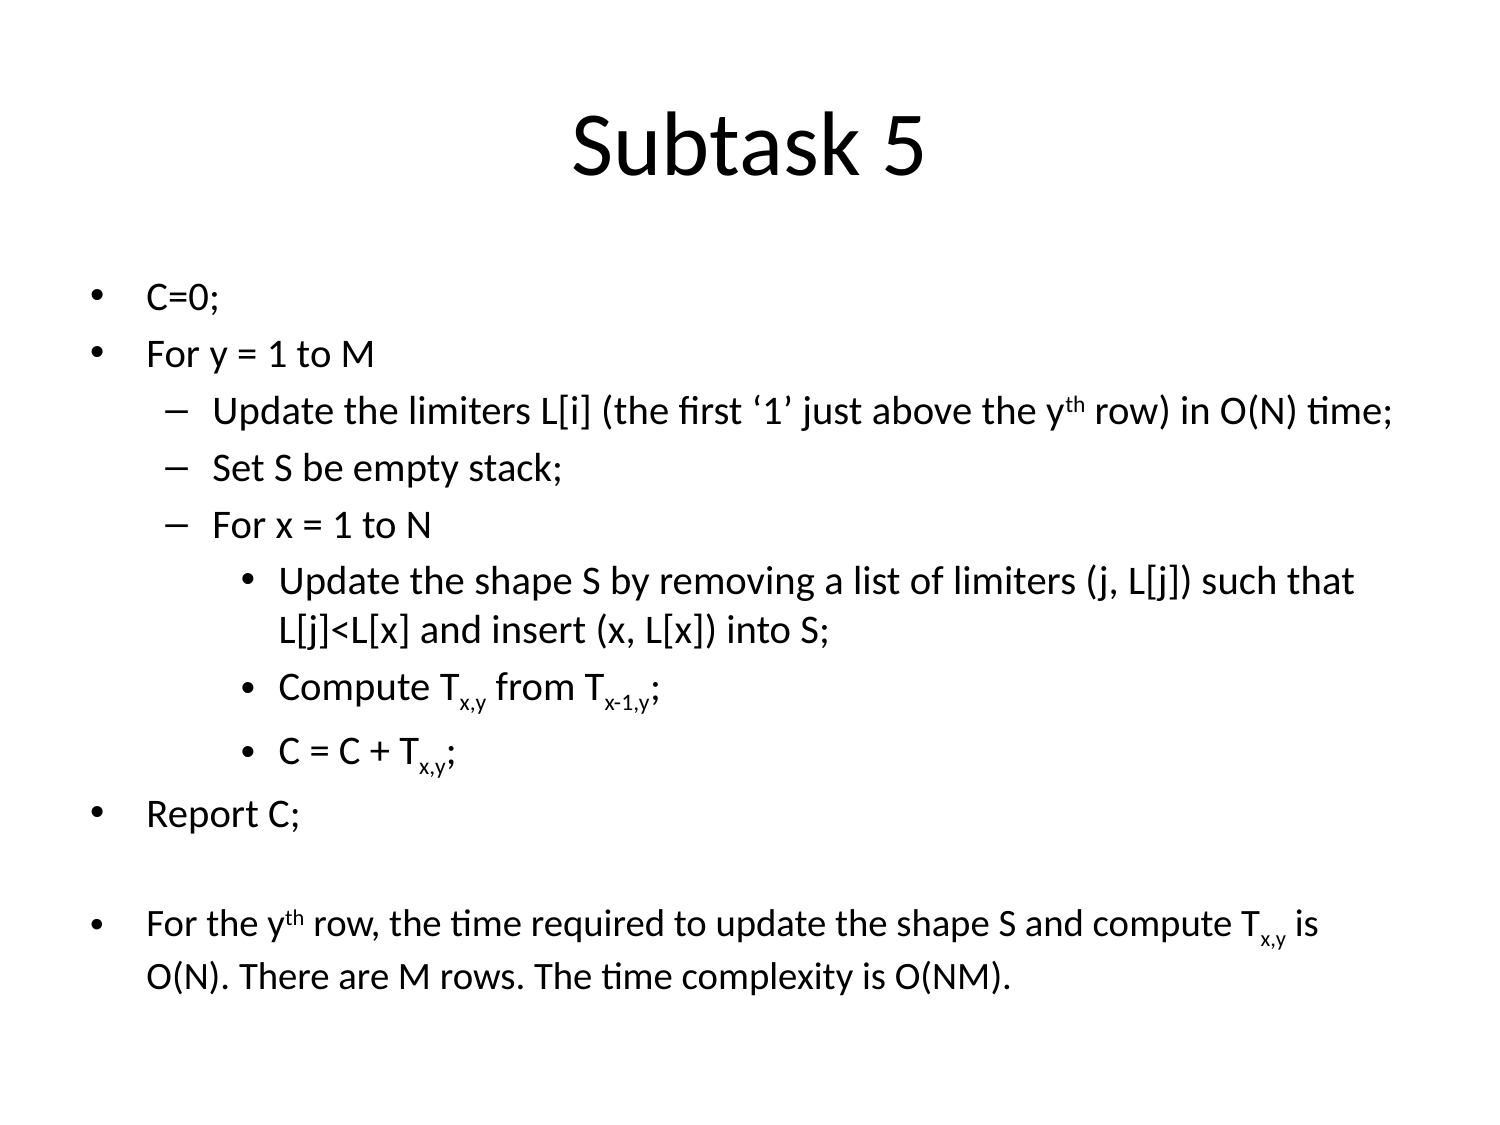

# Subtask 5
C=0;
For y = 1 to M
Update the limiters L[i] (the first ‘1’ just above the yth row) in O(N) time;
Set S be empty stack;
For x = 1 to N
Update the shape S by removing a list of limiters (j, L[j]) such that L[j]<L[x] and insert (x, L[x]) into S;
Compute Tx,y from Tx-1,y;
C = C + Tx,y;
Report C;

For the yth row, the time required to update the shape S and compute Tx,y is O(N). There are M rows. The time complexity is O(NM).